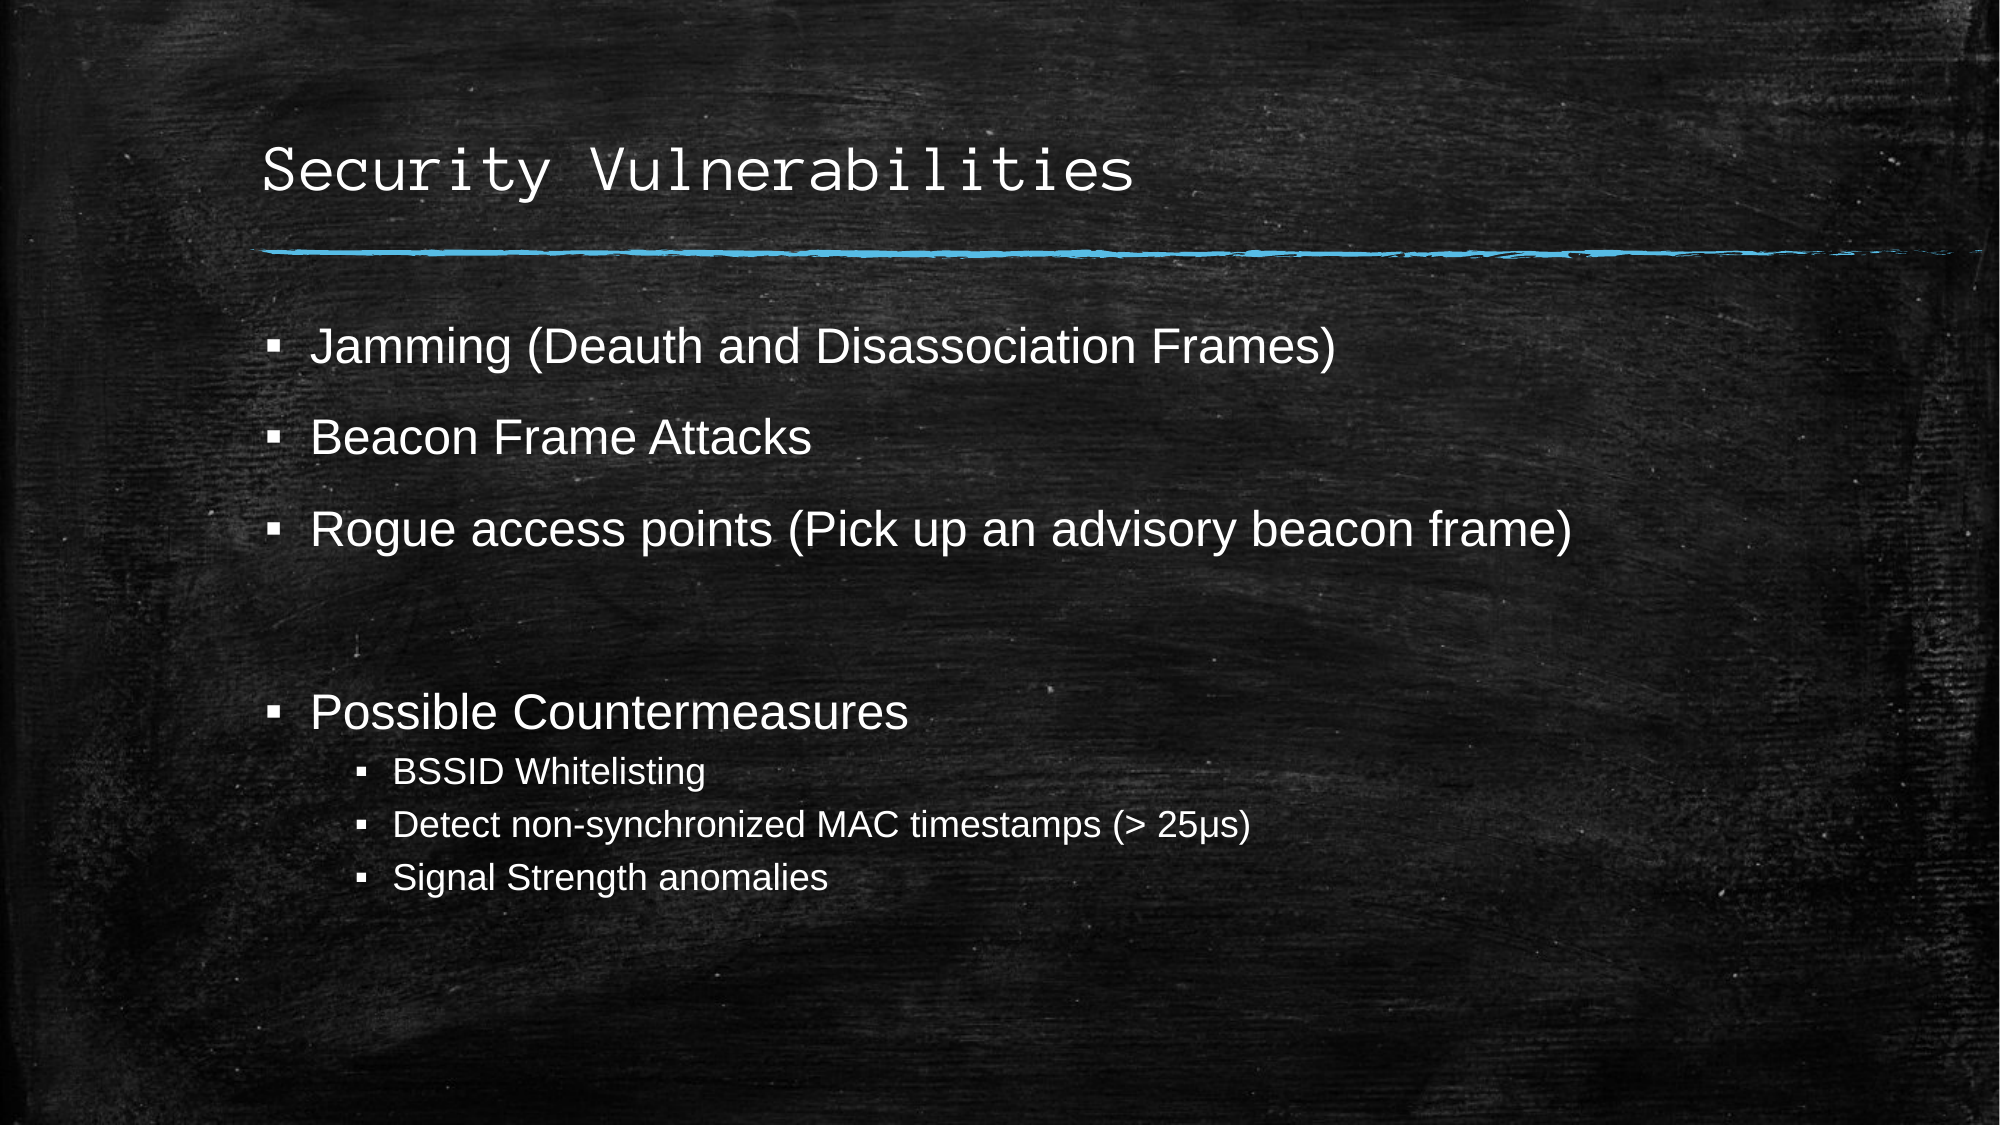

# Security Vulnerabilities
Jamming (Deauth and Disassociation Frames)
Beacon Frame Attacks
Rogue access points (Pick up an advisory beacon frame)

Possible Countermeasures
BSSID Whitelisting
Detect non-synchronized MAC timestamps (> 25μs)
Signal Strength anomalies